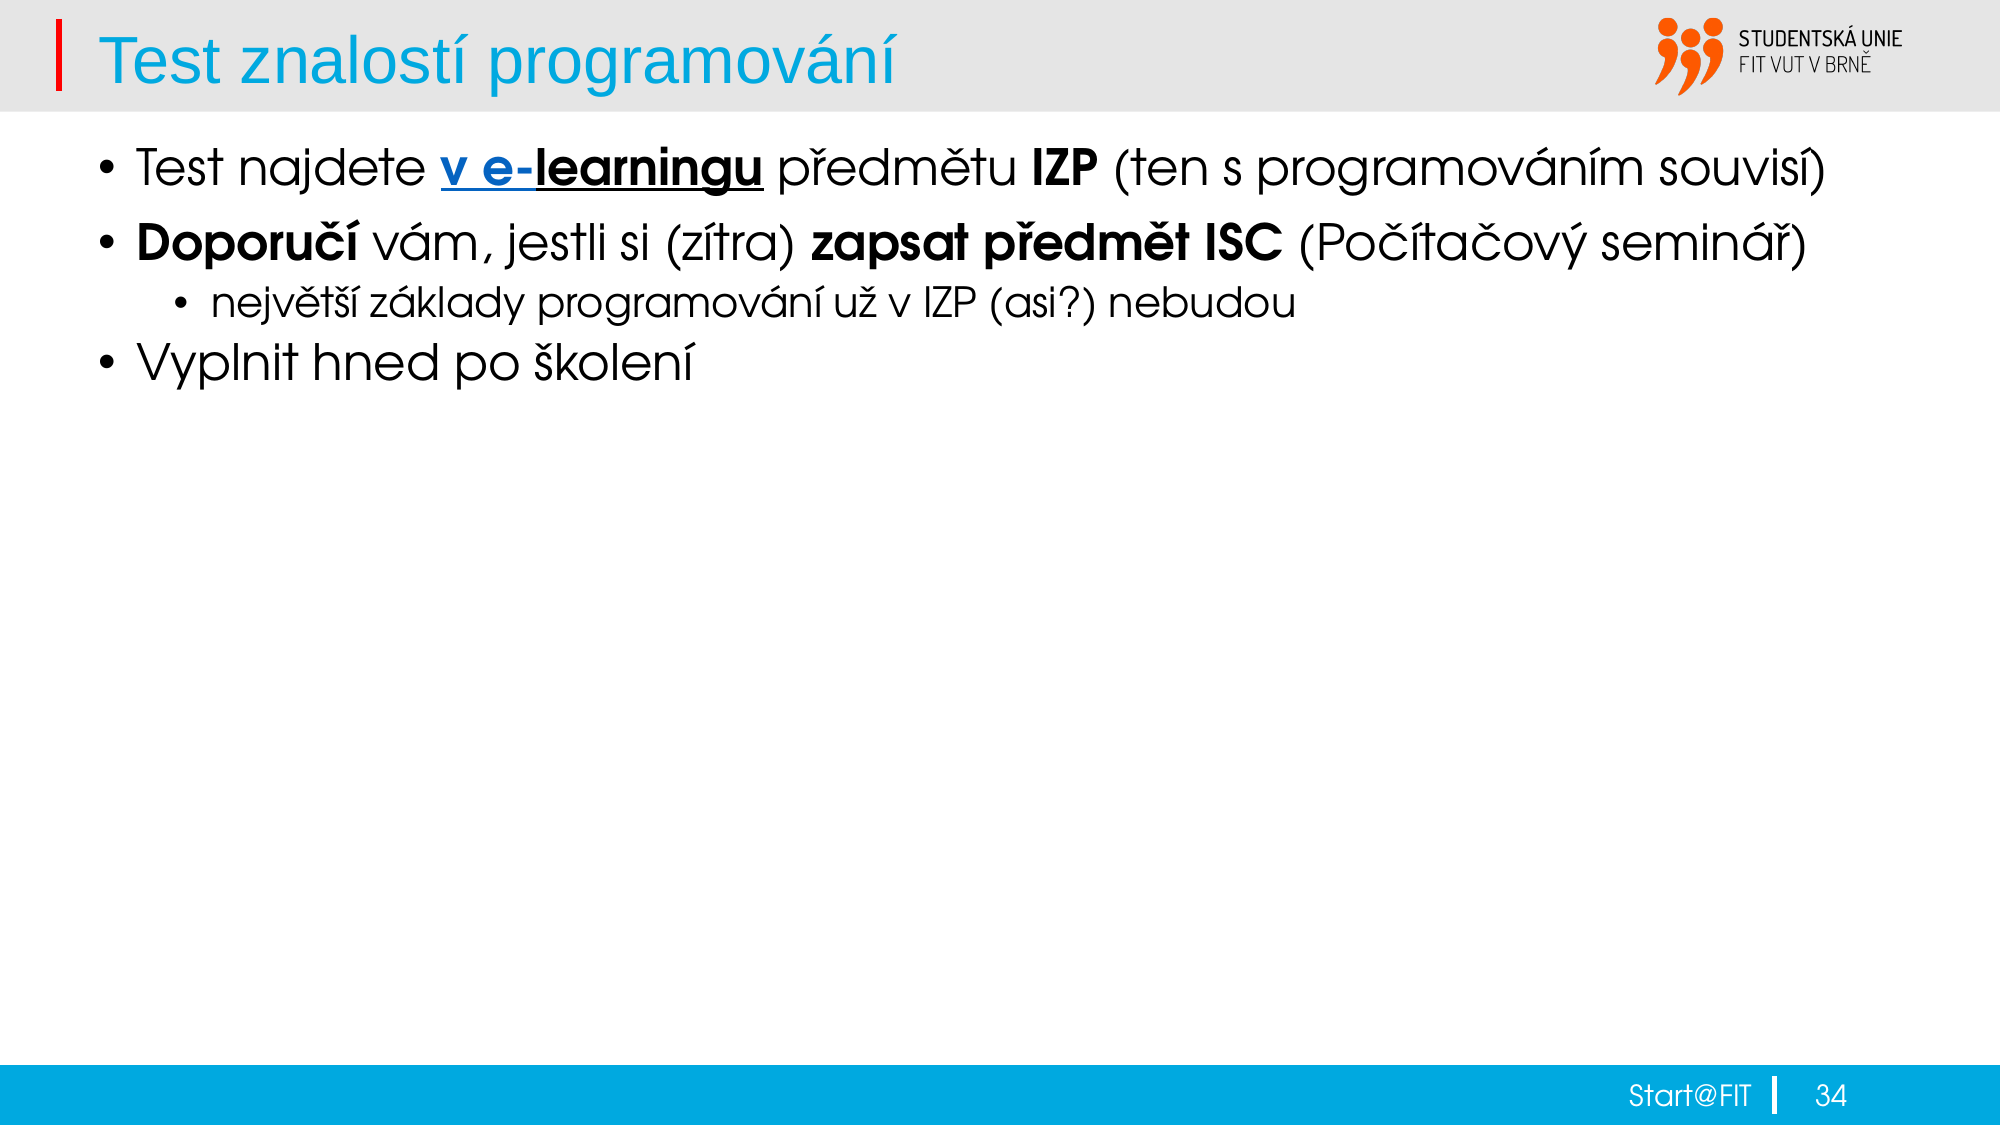

# Test znalostí programování
Test najdete v e-learningu předmětu IZP (ten s programováním souvisí)
Doporučí vám, jestli si (zítra) zapsat předmět ISC (Počítačový seminář)
největší základy programování už v IZP (asi?) nebudou
Vyplnit hned po školení
Start@FIT
34